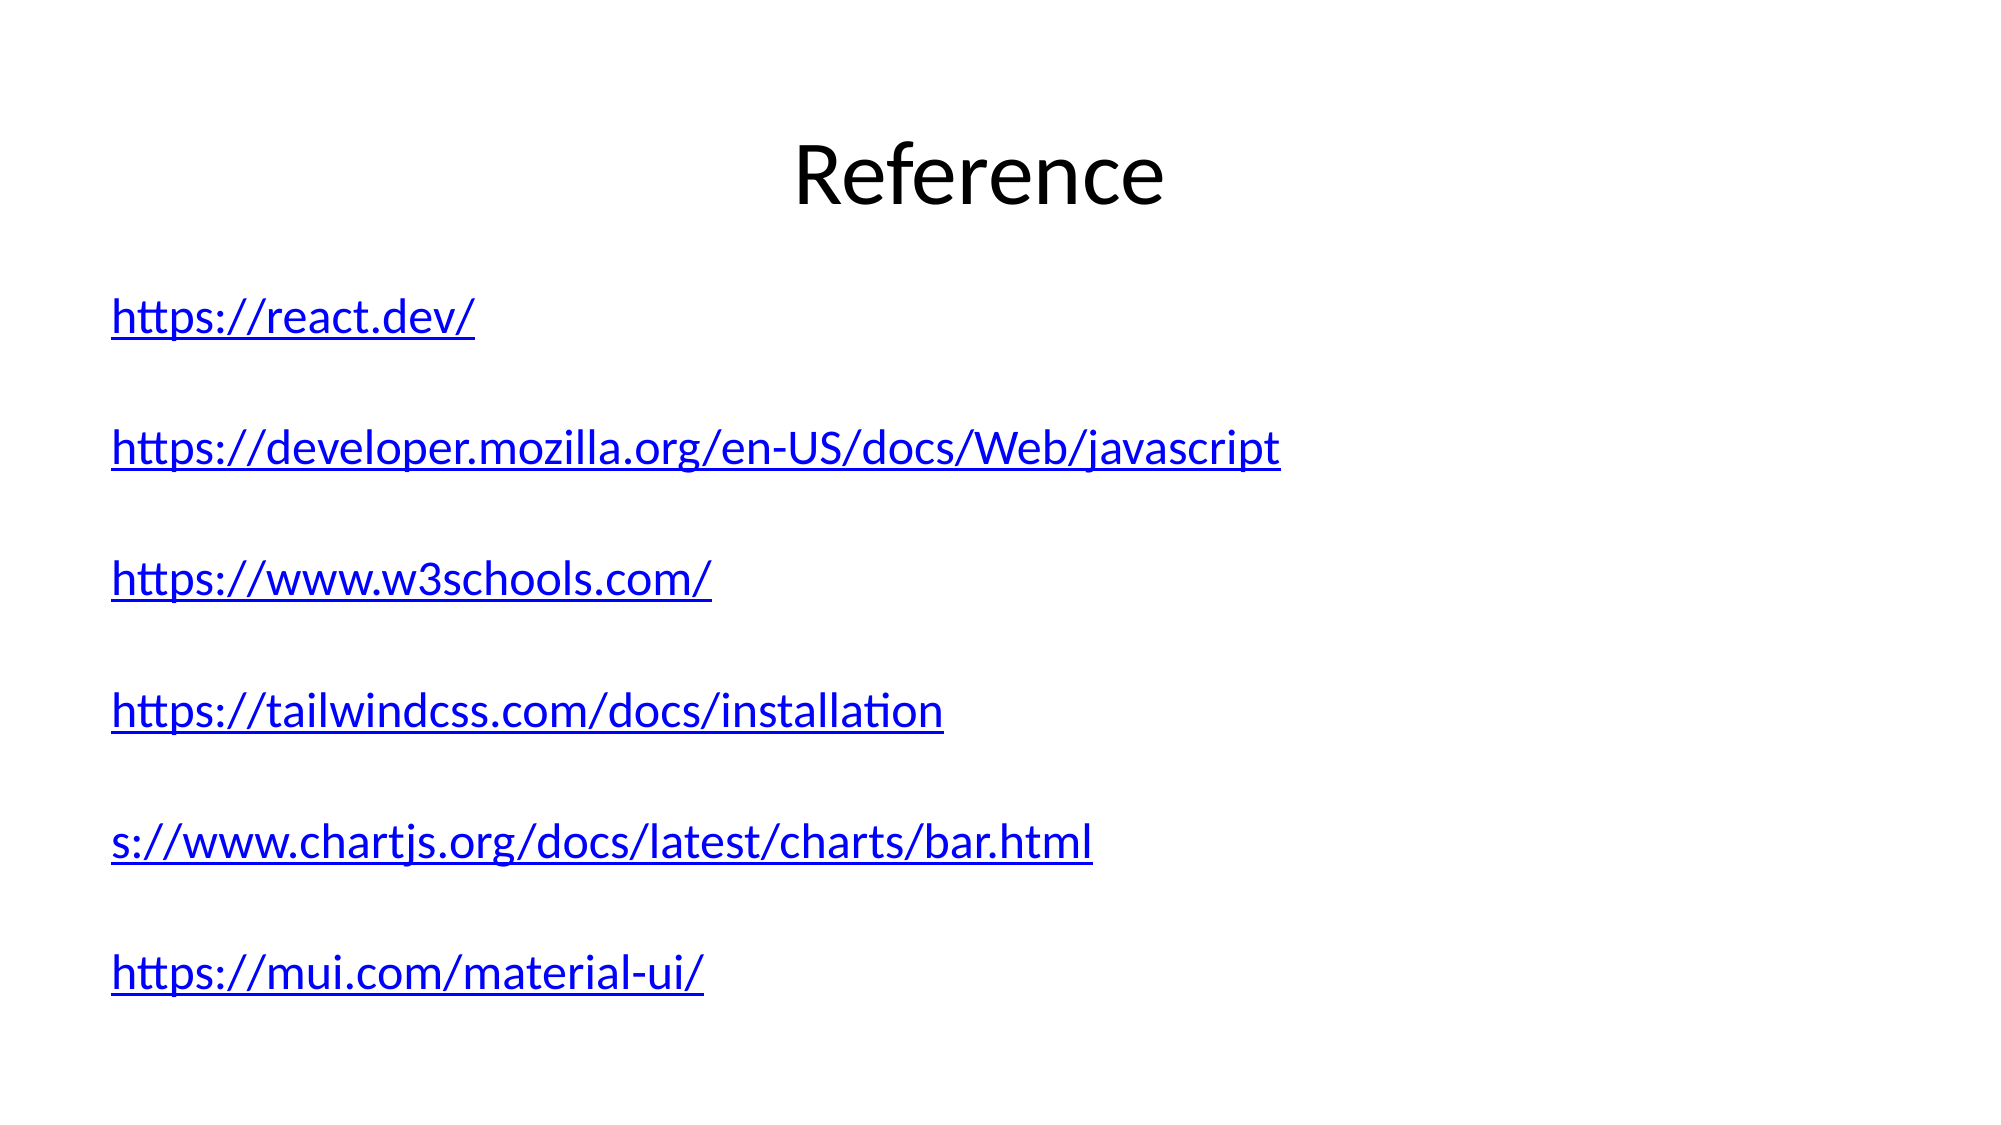

# Reference
https://react.dev/

https://developer.mozilla.org/en-US/docs/Web/javascript

https://www.w3schools.com/

https://tailwindcss.com/docs/installation

s://www.chartjs.org/docs/latest/charts/bar.html

https://mui.com/material-ui/